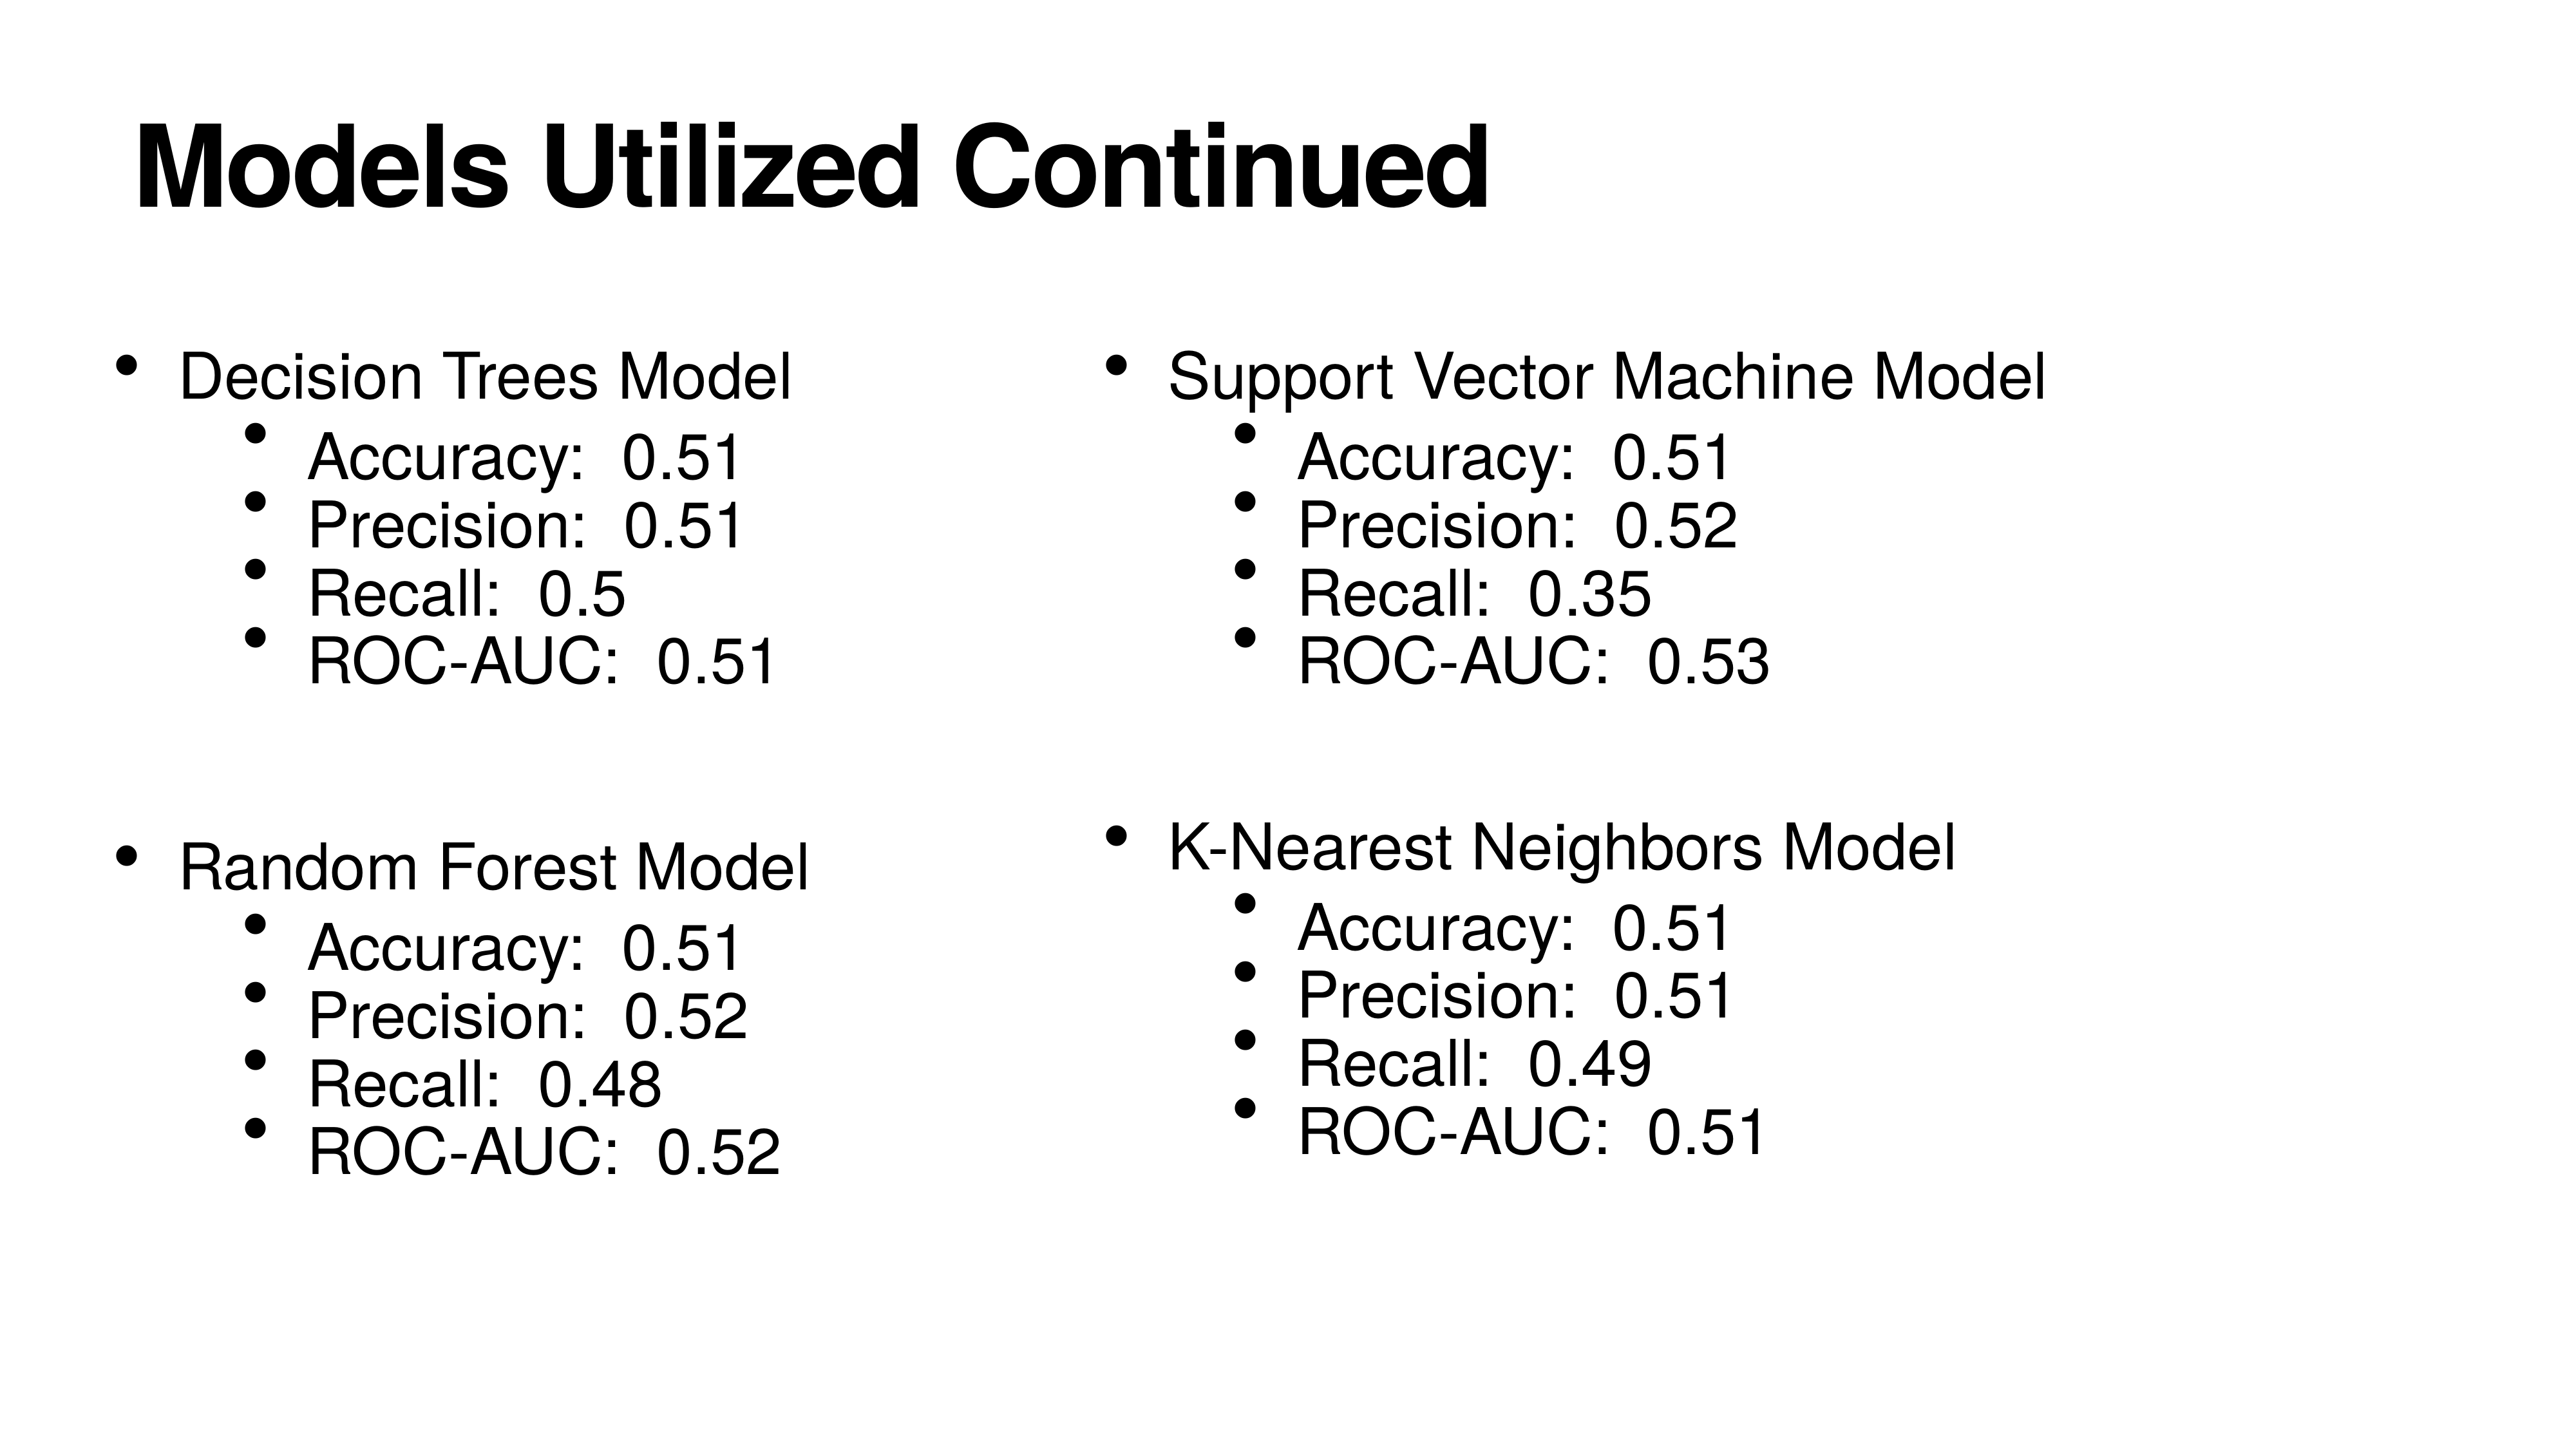

Models Utilized Continued
Decision Trees Model
Accuracy:  0.51
Precision:  0.51
Recall:  0.5
ROC-AUC:  0.51

Random Forest Model
Accuracy:  0.51
Precision:  0.52
Recall:  0.48
ROC-AUC:  0.52
Support Vector Machine Model
Accuracy:  0.51
Precision:  0.52
Recall:  0.35
ROC-AUC:  0.53

K-Nearest Neighbors Model
Accuracy:  0.51
Precision:  0.51
Recall:  0.49
ROC-AUC:  0.51